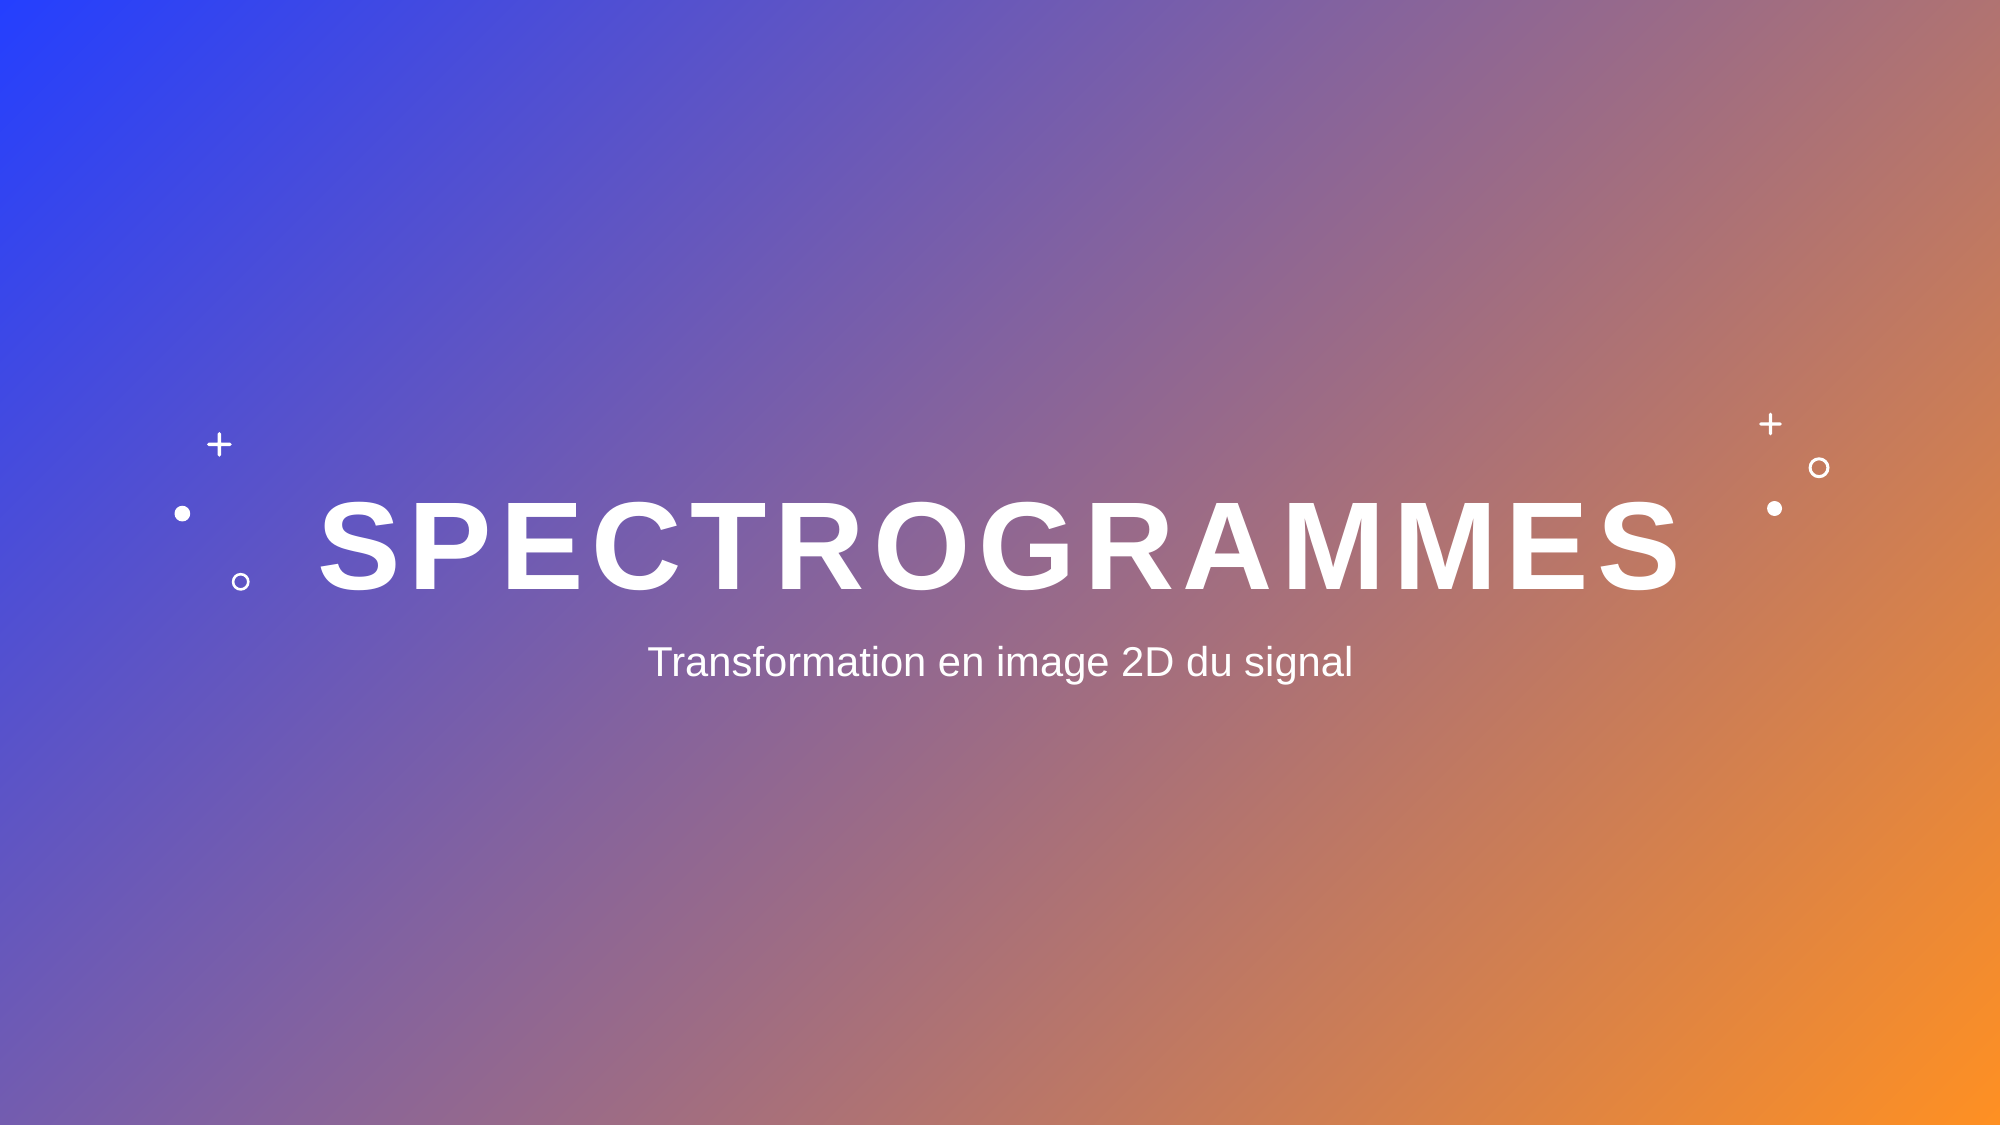

# Spectrogrammes
Transformation en image 2D du signal